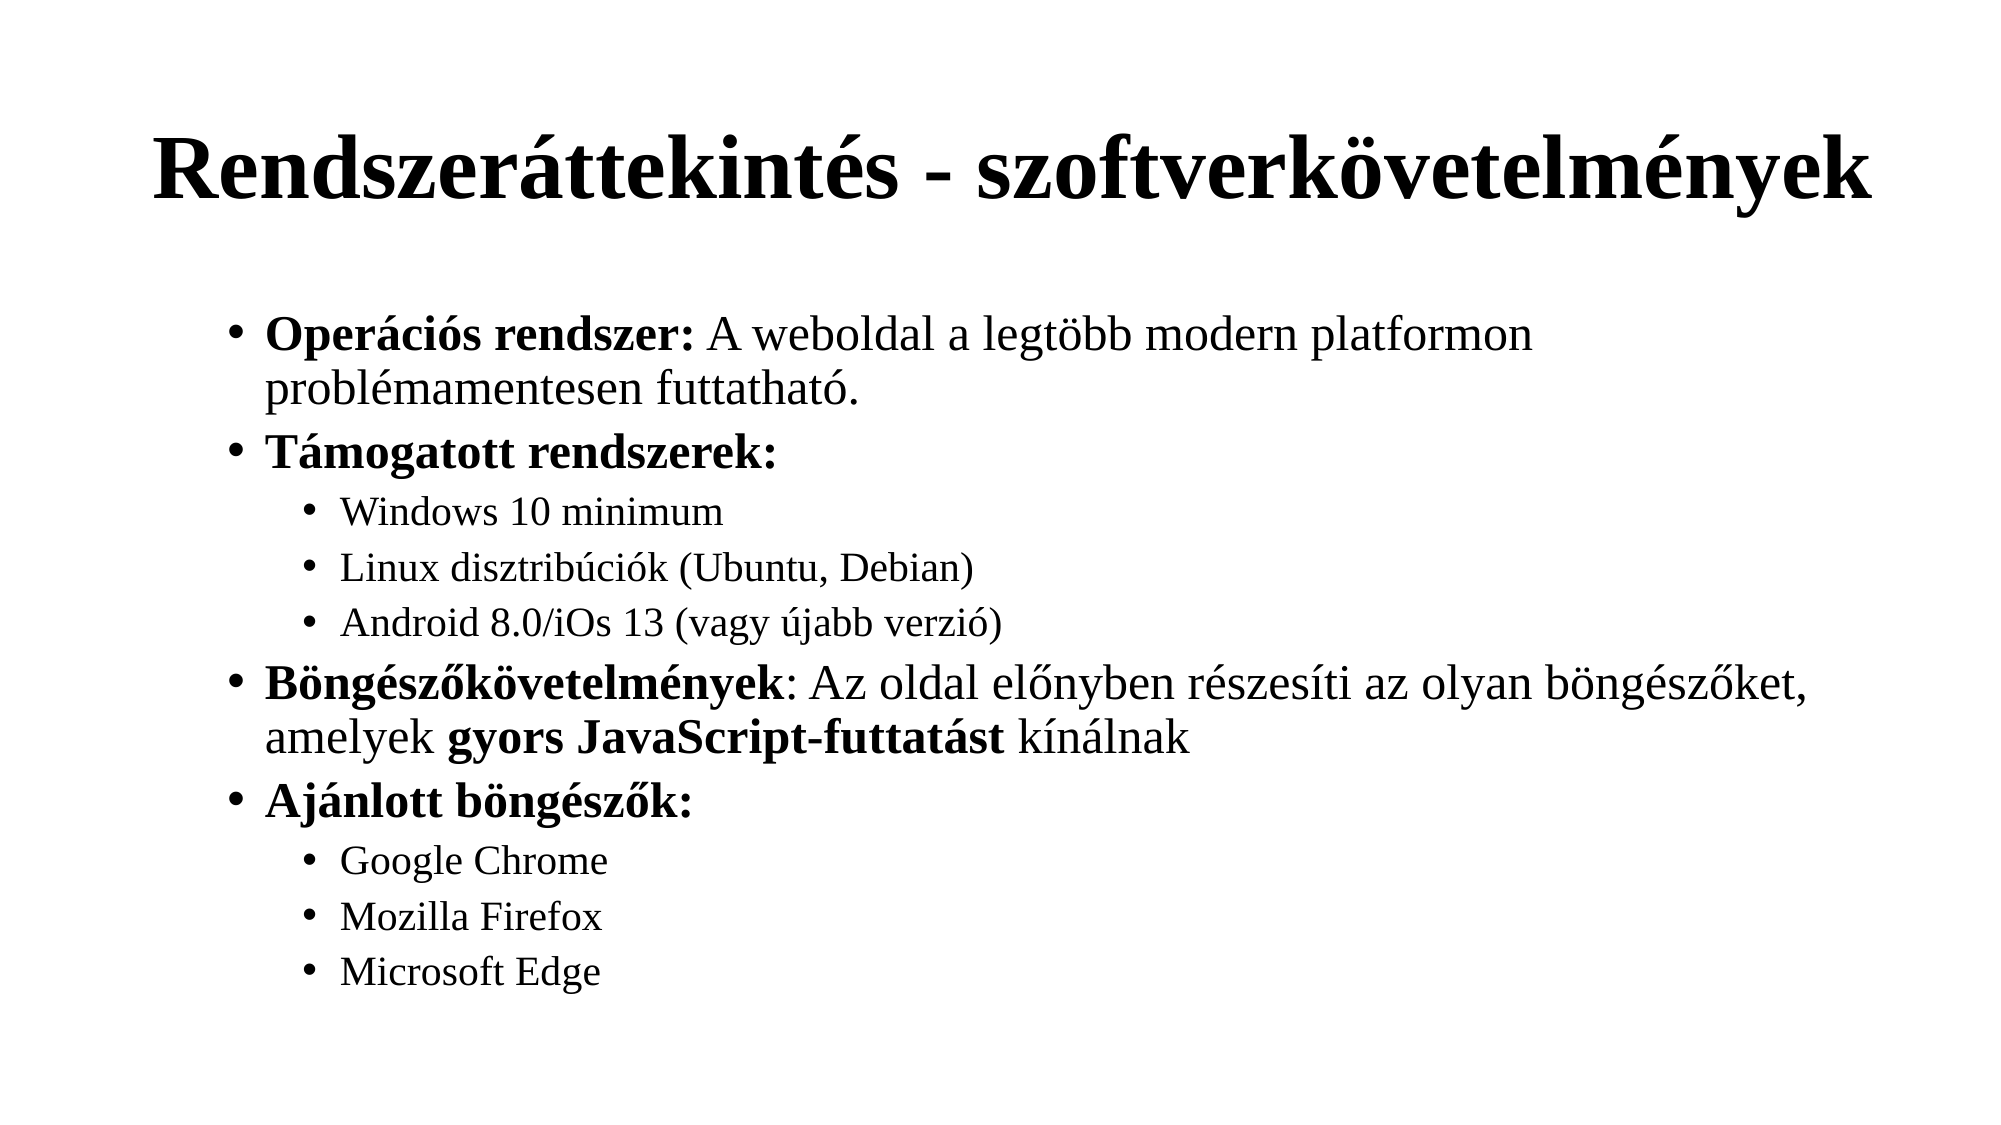

# Rendszeráttekintés - szoftverkövetelmények​
Operációs rendszer: A weboldal a legtöbb modern platformon problémamentesen futtatható.​
Támogatott rendszerek: ​
Windows 10 minimum​
Linux disztribúciók (Ubuntu, Debian)​
Android 8.0/iOs 13 (vagy újabb verzió)​
Böngészőkövetelmények: Az oldal előnyben részesíti az olyan böngészőket, amelyek gyors JavaScript-futtatást kínálnak​
Ajánlott böngészők:​
Google Chrome​
Mozilla Firefox​
Microsoft Edge​